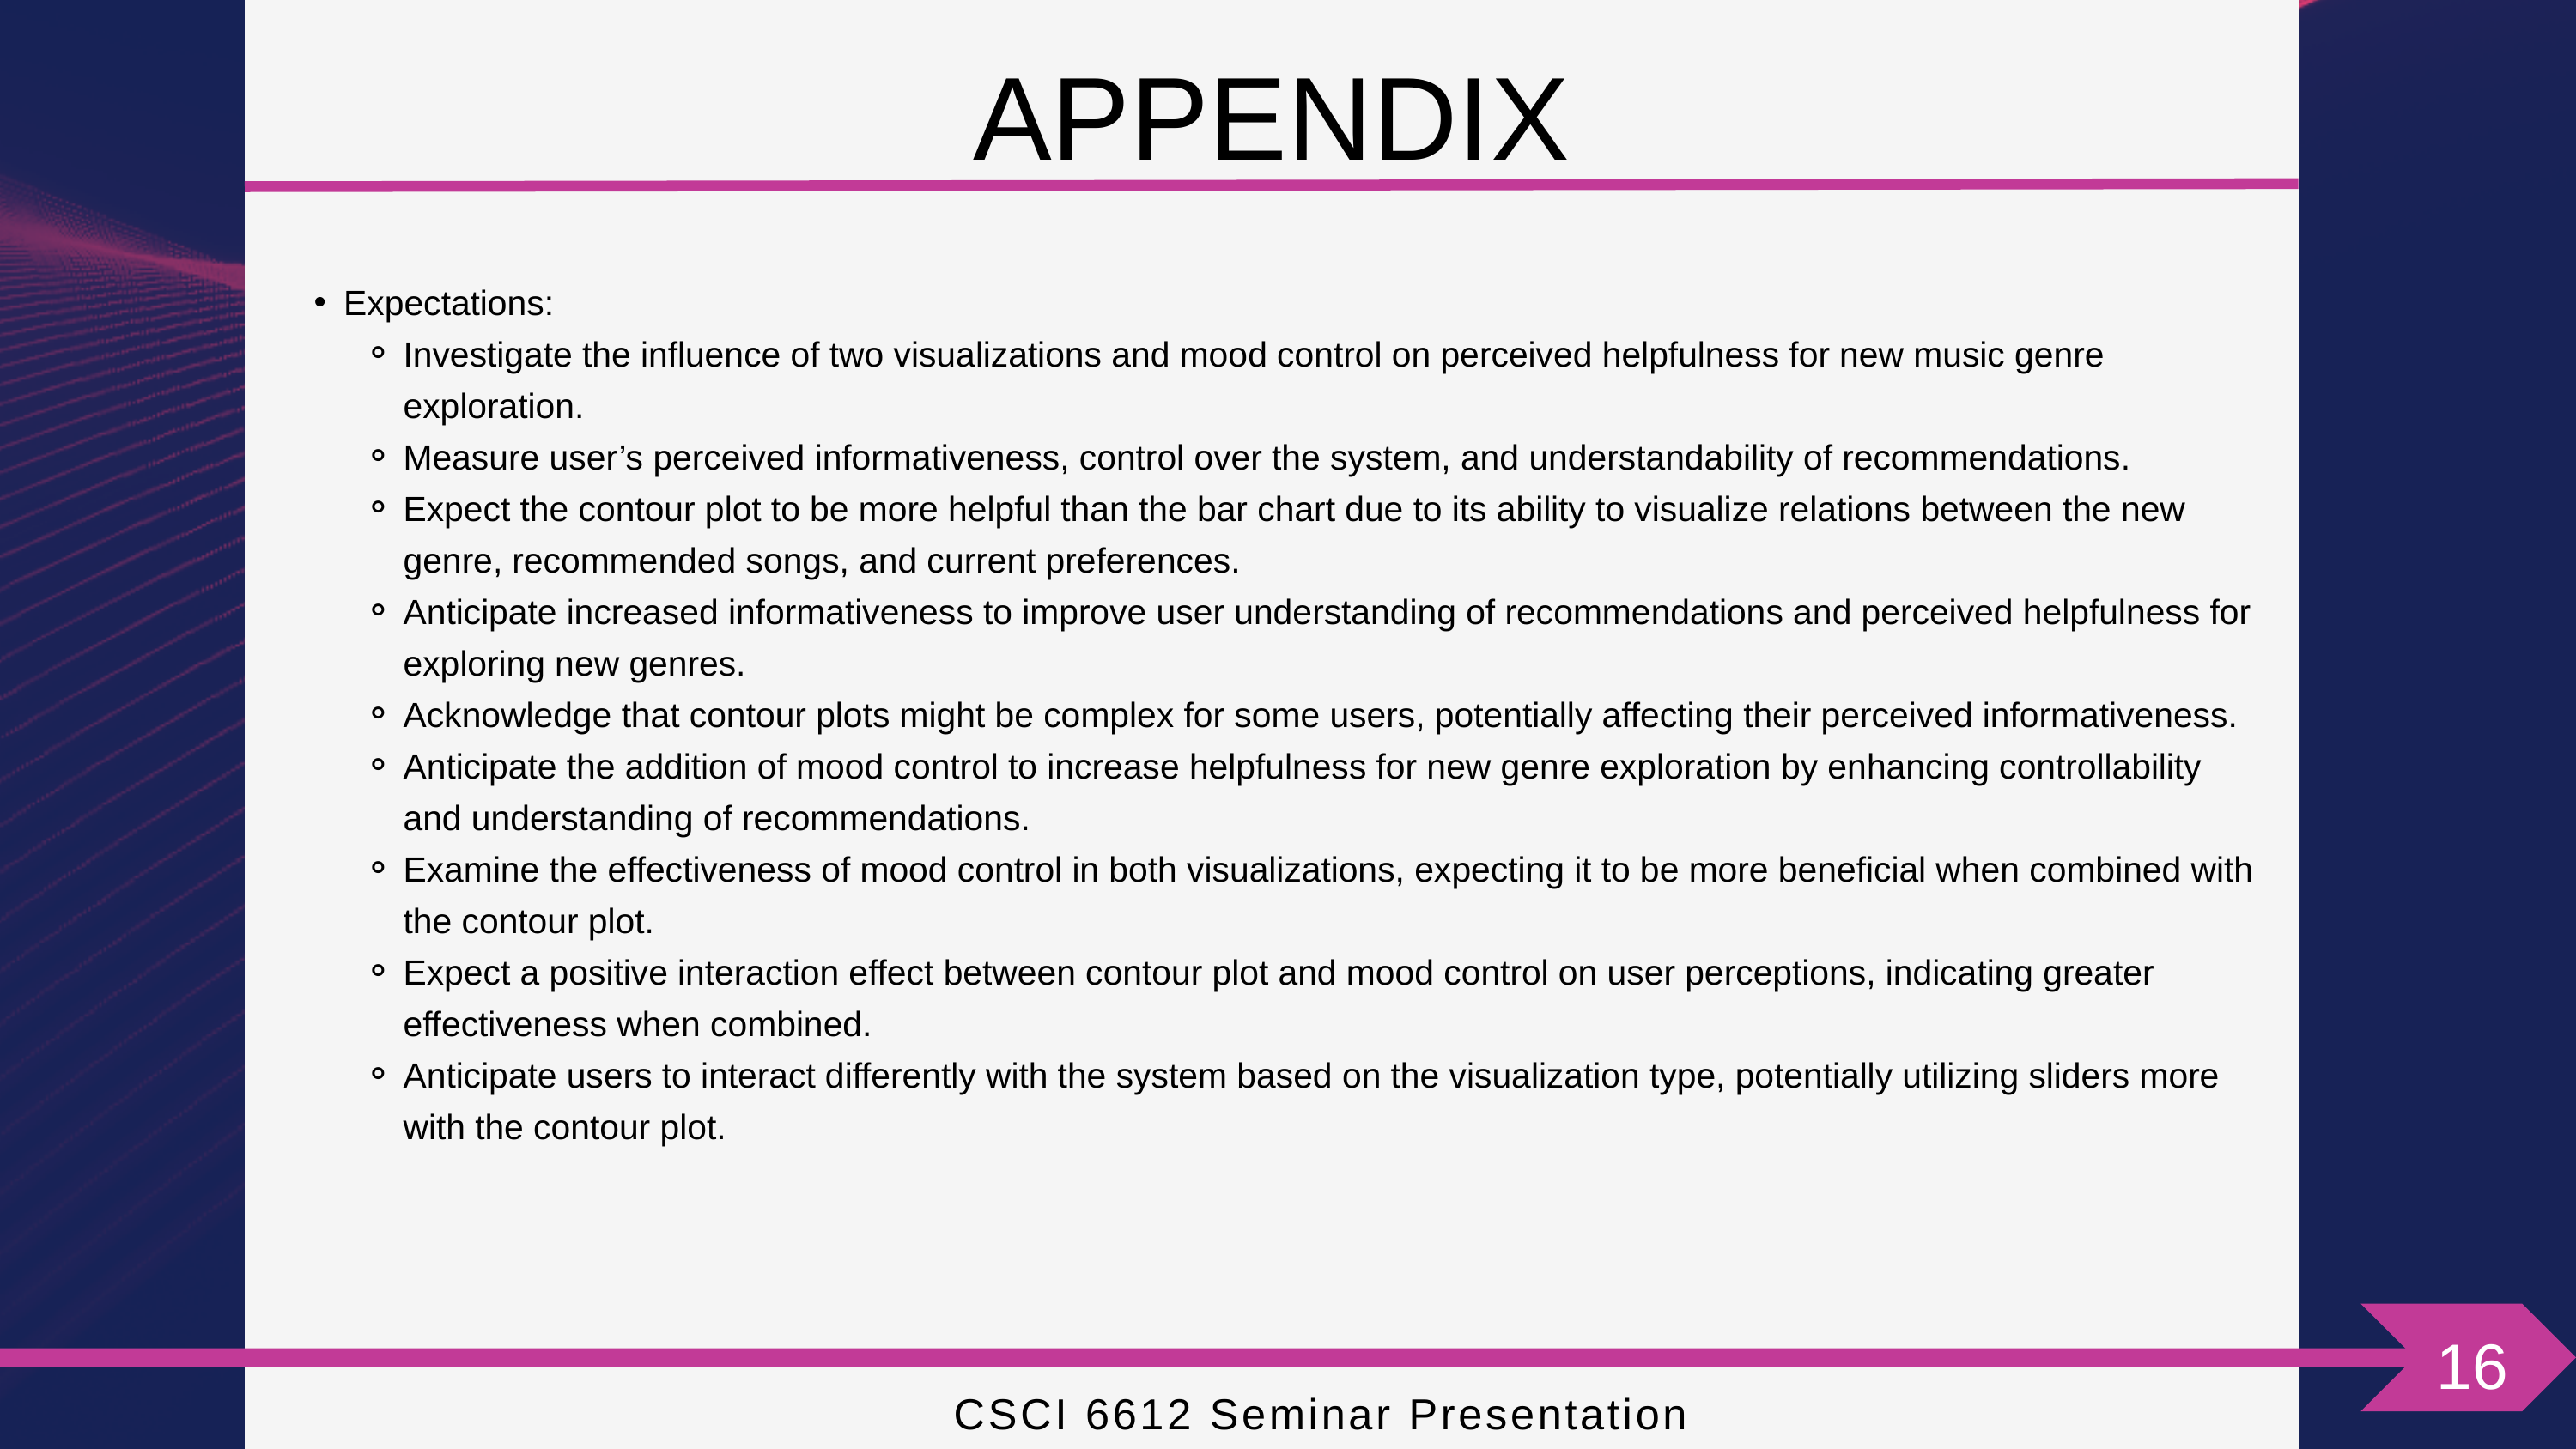

APPENDIX

Expectations:
Investigate the influence of two visualizations and mood control on perceived helpfulness for new music genre exploration.
Measure user’s perceived informativeness, control over the system, and understandability of recommendations.
Expect the contour plot to be more helpful than the bar chart due to its ability to visualize relations between the new genre, recommended songs, and current preferences.
Anticipate increased informativeness to improve user understanding of recommendations and perceived helpfulness for exploring new genres.
Acknowledge that contour plots might be complex for some users, potentially affecting their perceived informativeness.
Anticipate the addition of mood control to increase helpfulness for new genre exploration by enhancing controllability and understanding of recommendations.
Examine the effectiveness of mood control in both visualizations, expecting it to be more beneficial when combined with the contour plot.
Expect a positive interaction effect between contour plot and mood control on user perceptions, indicating greater effectiveness when combined.
Anticipate users to interact differently with the system based on the visualization type, potentially utilizing sliders more with the contour plot.

16

CSCI 6612 Seminar Presentation